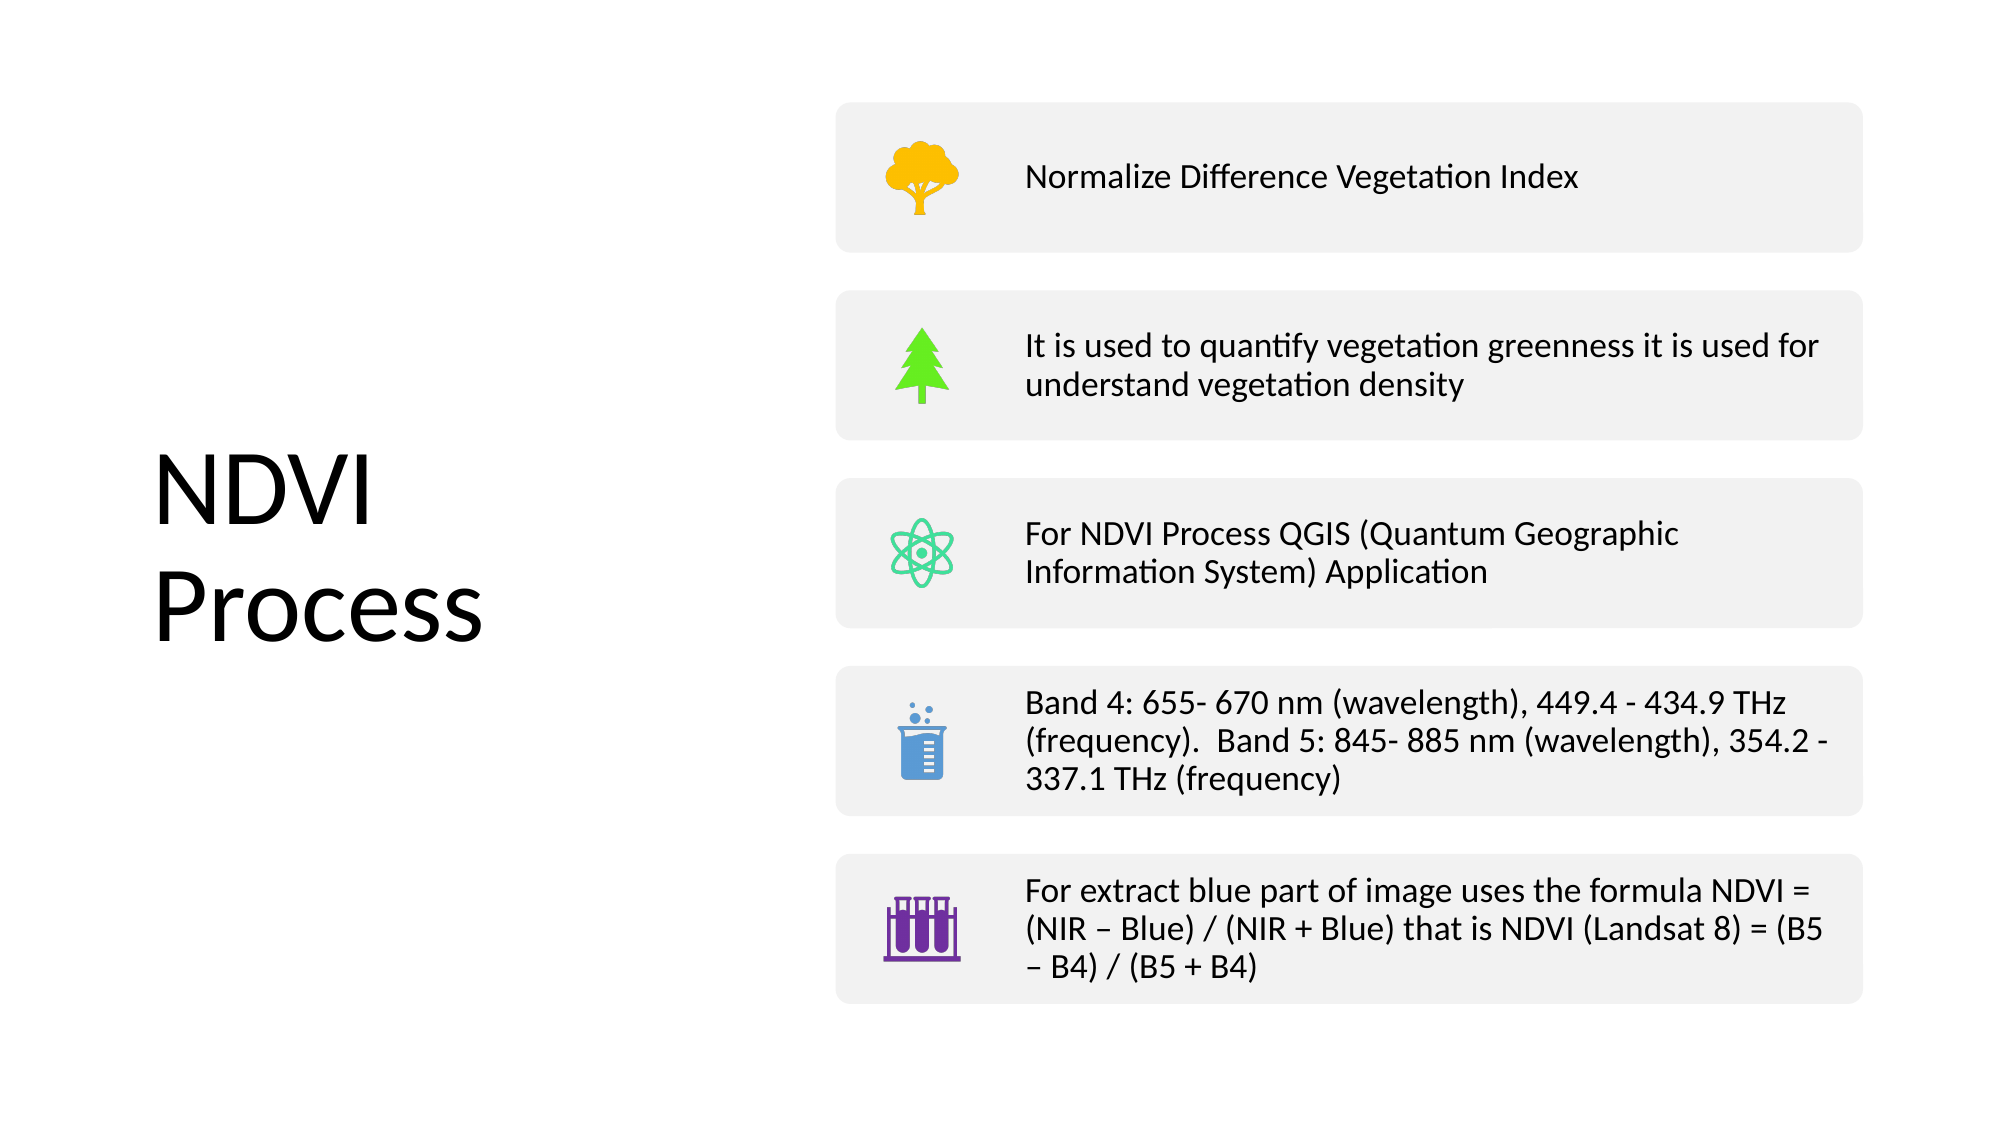

# NDVI Process
Normalize Difference Vegetation Index
It is used to quantify vegetation greenness it is used for understand vegetation density
For NDVI Process QGIS (Quantum Geographic Information System) Application
Band 4: 655- 670 nm (wavelength), 449.4 - 434.9 THz (frequency).  Band 5: 845- 885 nm (wavelength), 354.2 - 337.1 THz (frequency)
For extract blue part of image uses the formula NDVI = (NIR – Blue) / (NIR + Blue) that is NDVI (Landsat 8) = (B5 – B4) / (B5 + B4)